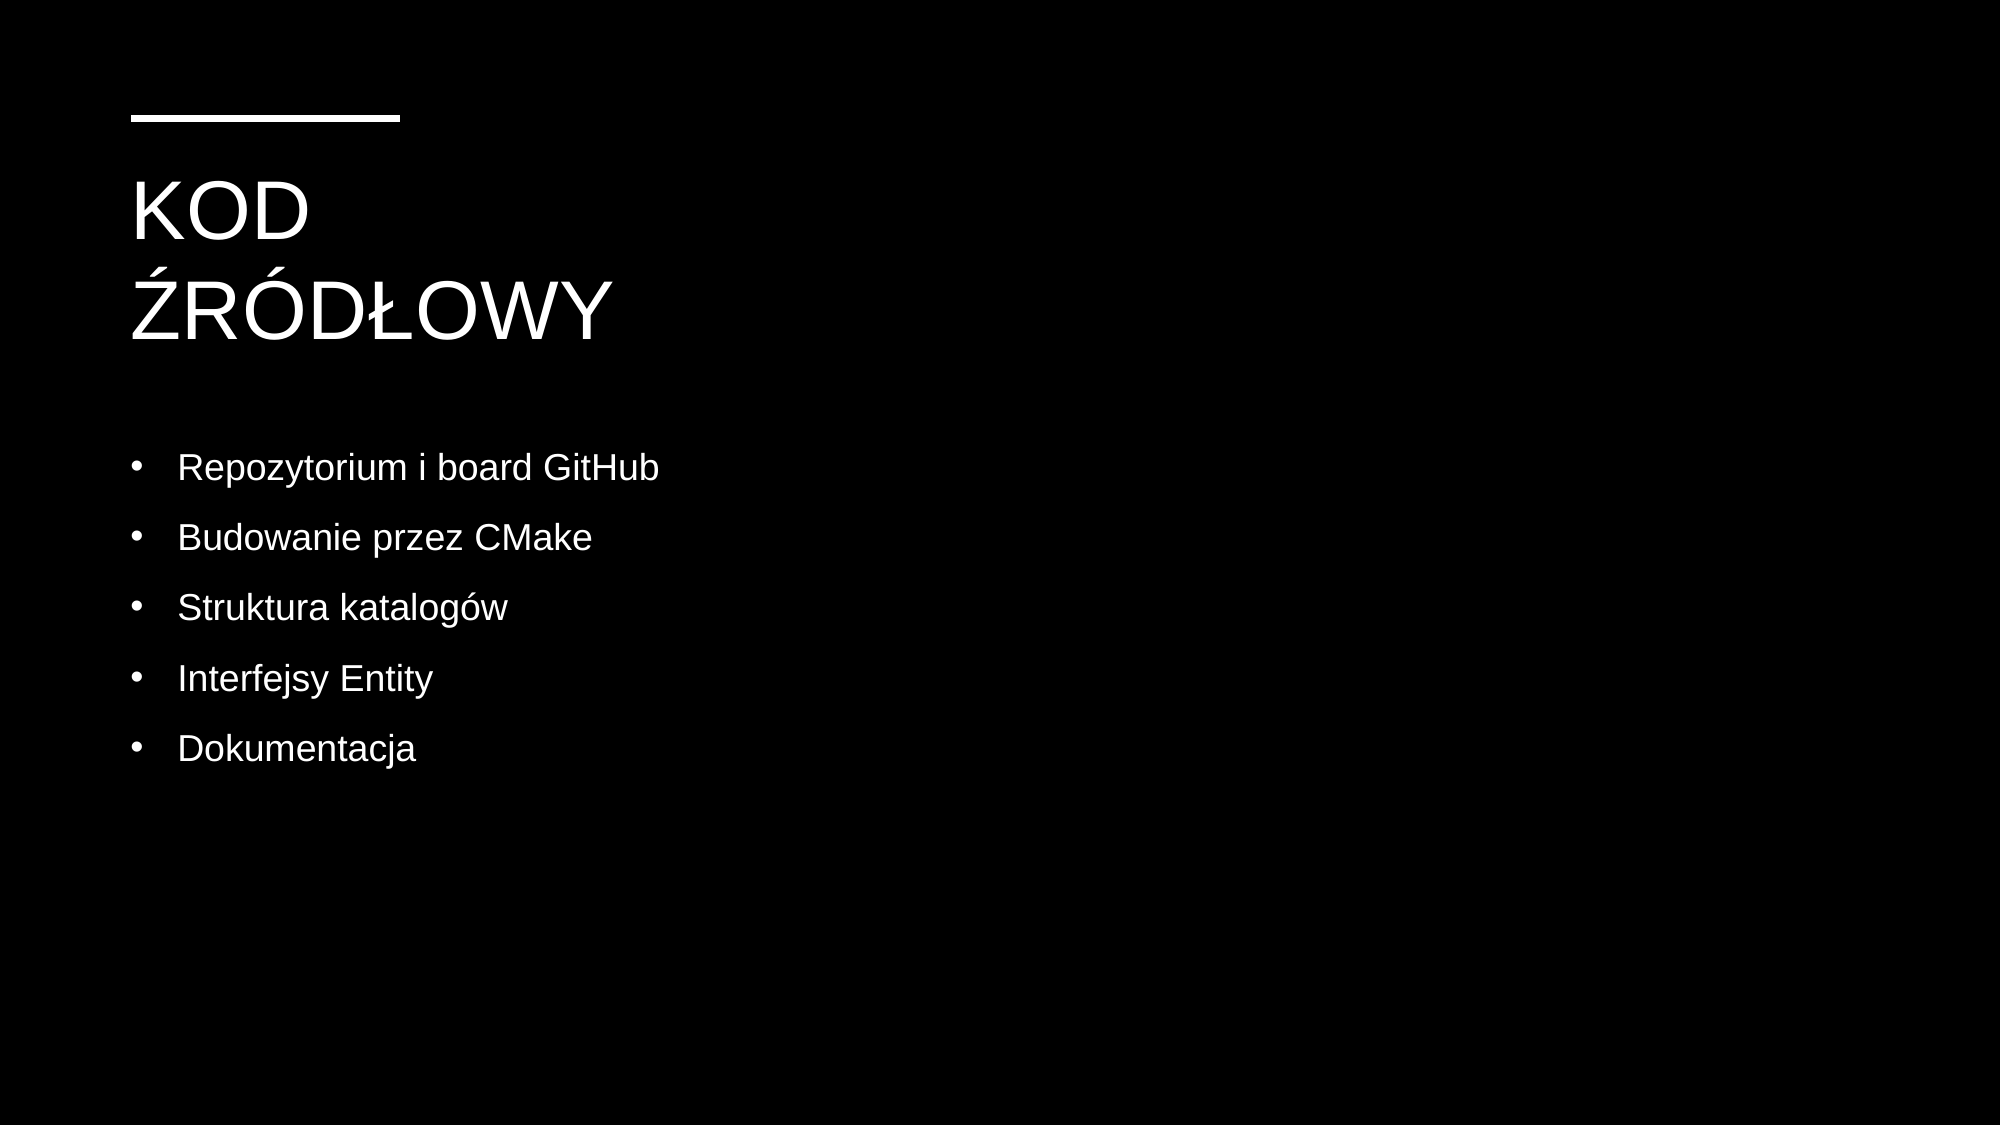

# Kod źródłowy

Repozytorium i board GitHub
Budowanie przez CMake
Struktura katalogów
Interfejsy Entity
Dokumentacja